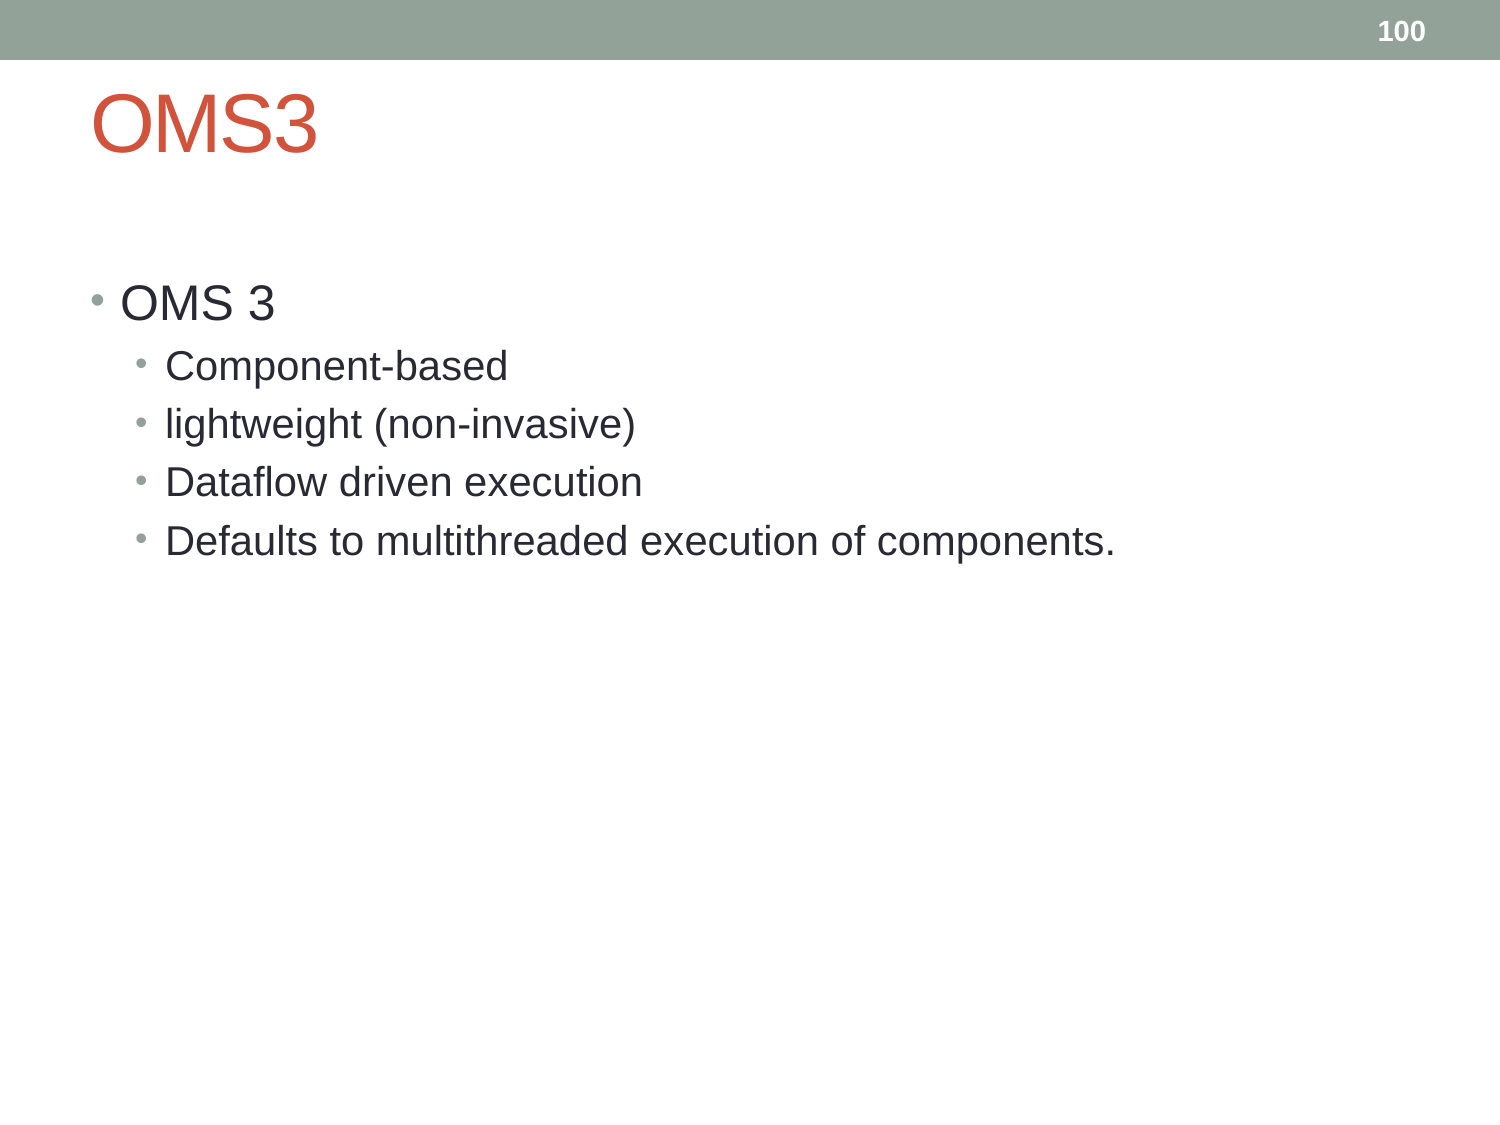

100
# OMS3
OMS 3
Component-based
lightweight (non-invasive)
Dataflow driven execution
Defaults to multithreaded execution of components.